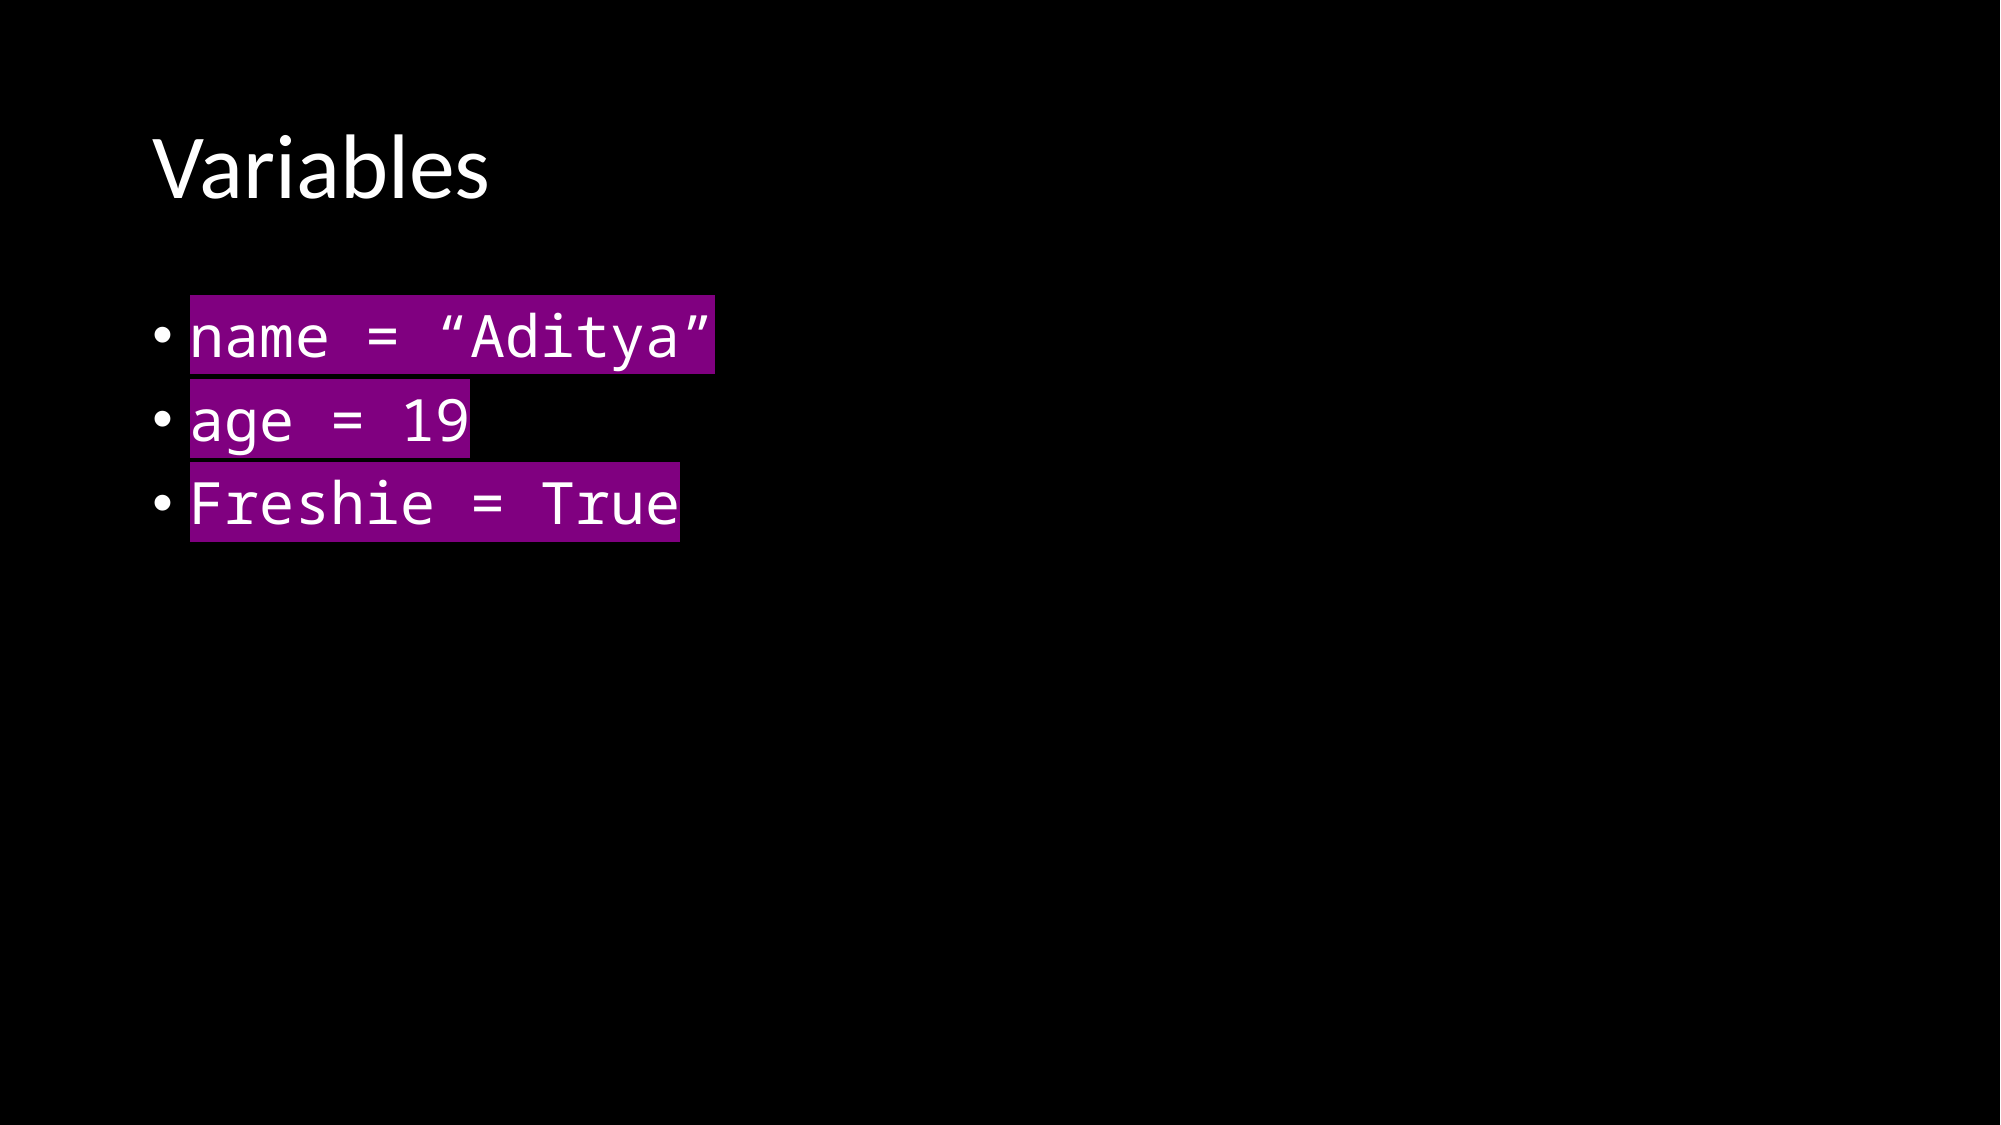

# Variables
name = “Aditya”
age = 19
Freshie = True